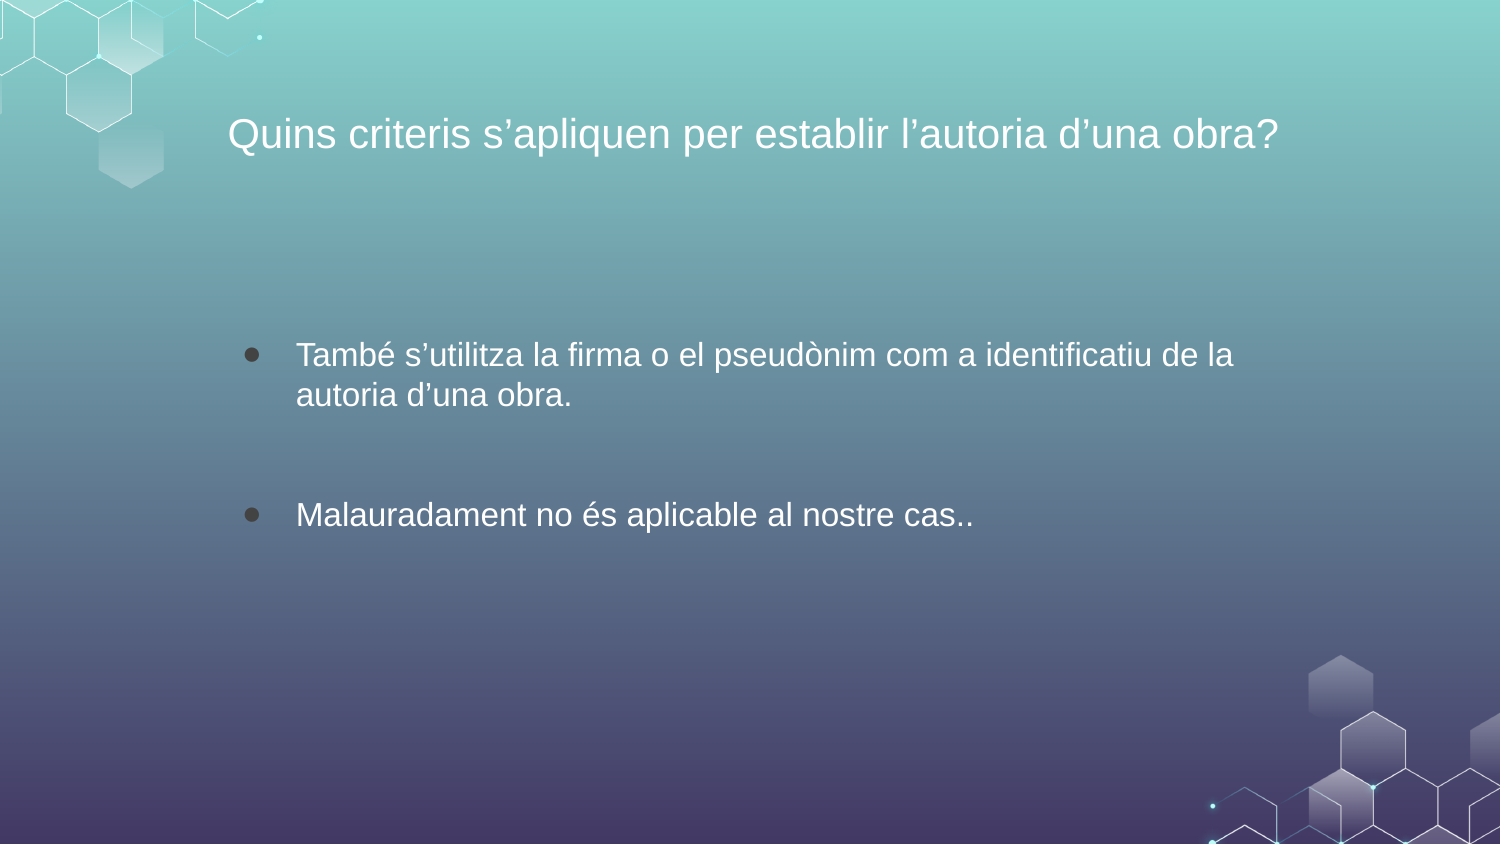

# Quins criteris s’apliquen per establir l’autoria d’una obra?

També s’utilitza la firma o el pseudònim com a identificatiu de la autoria d’una obra.

Malauradament no és aplicable al nostre cas..